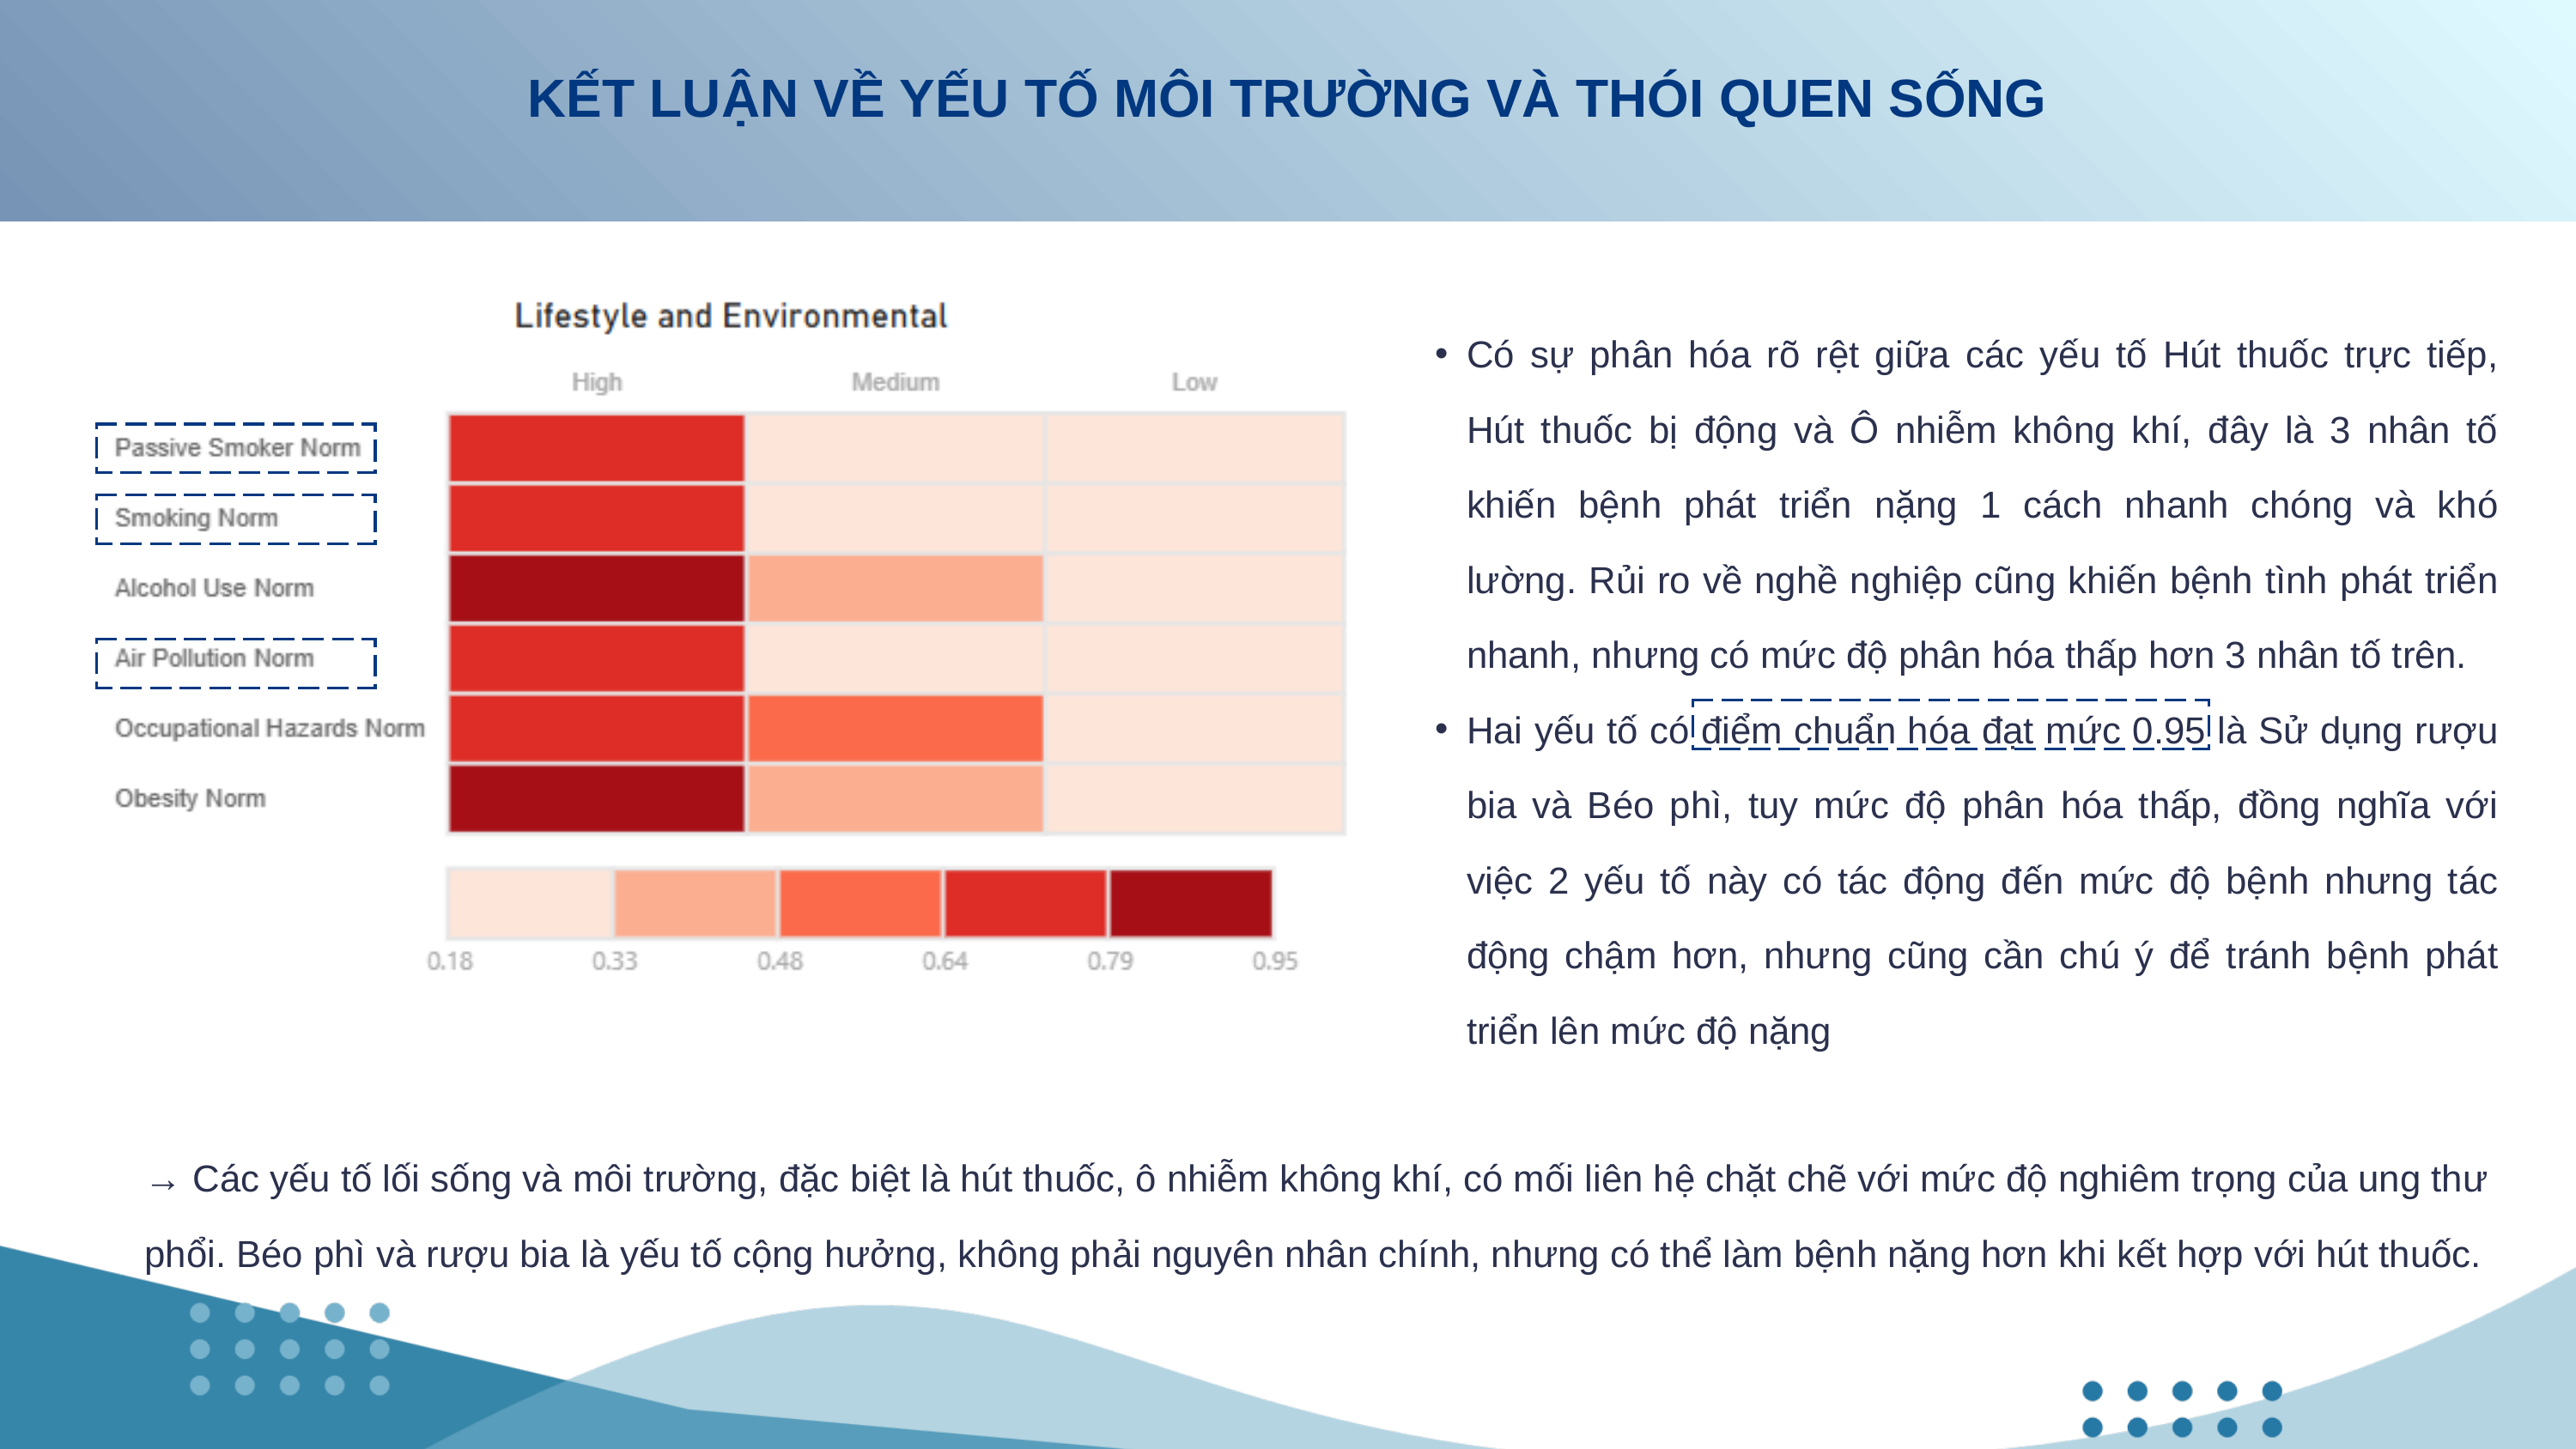

KẾT LUẬN VỀ YẾU TỐ MÔI TRƯỜNG VÀ THÓI QUEN SỐNG

Có sự phân hóa rõ rệt giữa các yếu tố Hút thuốc trực tiếp, Hút thuốc bị động và Ô nhiễm không khí, đây là 3 nhân tố khiến bệnh phát triển nặng 1 cách nhanh chóng và khó lường. Rủi ro về nghề nghiệp cũng khiến bệnh tình phát triển nhanh, nhưng có mức độ phân hóa thấp hơn 3 nhân tố trên.
Hai yếu tố có điểm chuẩn hóa đạt mức 0.95 là Sử dụng rượu bia và Béo phì, tuy mức độ phân hóa thấp, đồng nghĩa với việc 2 yếu tố này có tác động đến mức độ bệnh nhưng tác động chậm hơn, nhưng cũng cần chú ý để tránh bệnh phát triển lên mức độ nặng

→ Các yếu tố lối sống và môi trường, đặc biệt là hút thuốc, ô nhiễm không khí, có mối liên hệ chặt chẽ với mức độ nghiêm trọng của ung thư phổi. Béo phì và rượu bia là yếu tố cộng hưởng, không phải nguyên nhân chính, nhưng có thể làm bệnh nặng hơn khi kết hợp với hút thuốc.